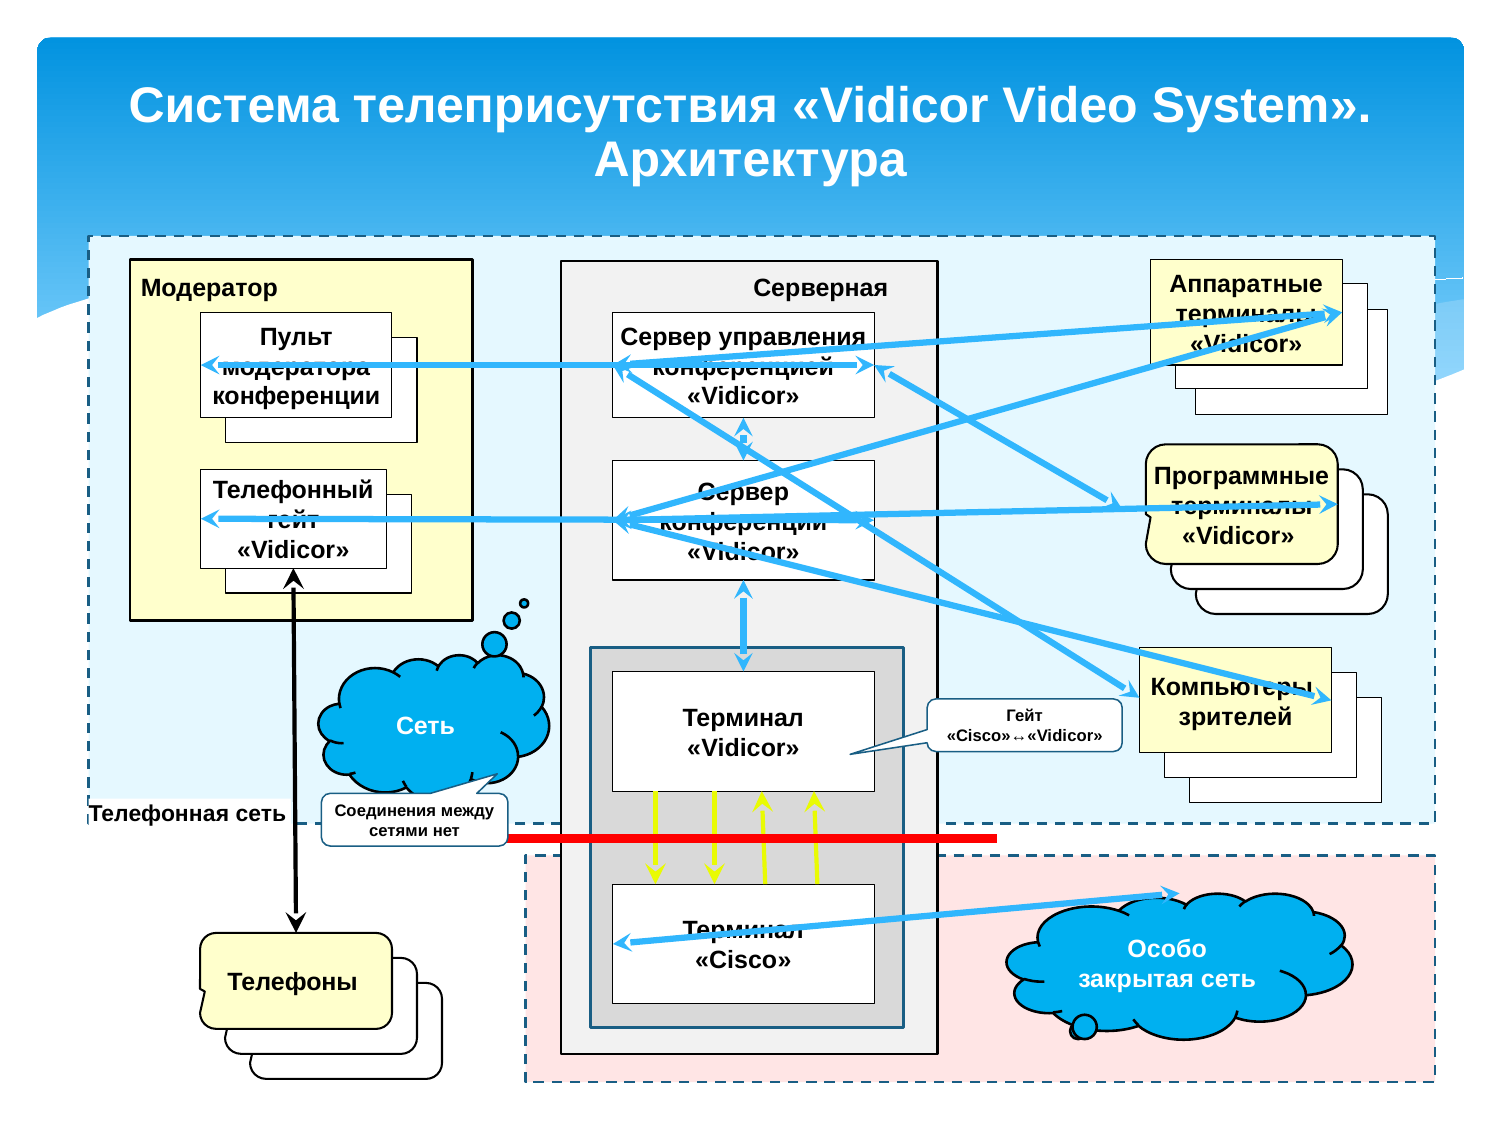

Система телеприсутствия «Vidicor Video System».
Архитектура

Модератор
Серверная
Аппаратные терминалы
«Vidicor»

Сервер управления конференцией «Vidicor»
Пульт модератора конференции

Программные терминалы
«Vidicor»

Сервер конференции
«Vidicor»
Телефонный
гейт
«Vidicor»

Компьютеры
зрителей

Сеть
Терминал
«Vidicor»

Терминал
«Cisco»
Особо закрытая сеть
Телефоны

Гейт
«Cisco»↔«Vidicor»
Соединения между сетями нет
Телефонная сеть